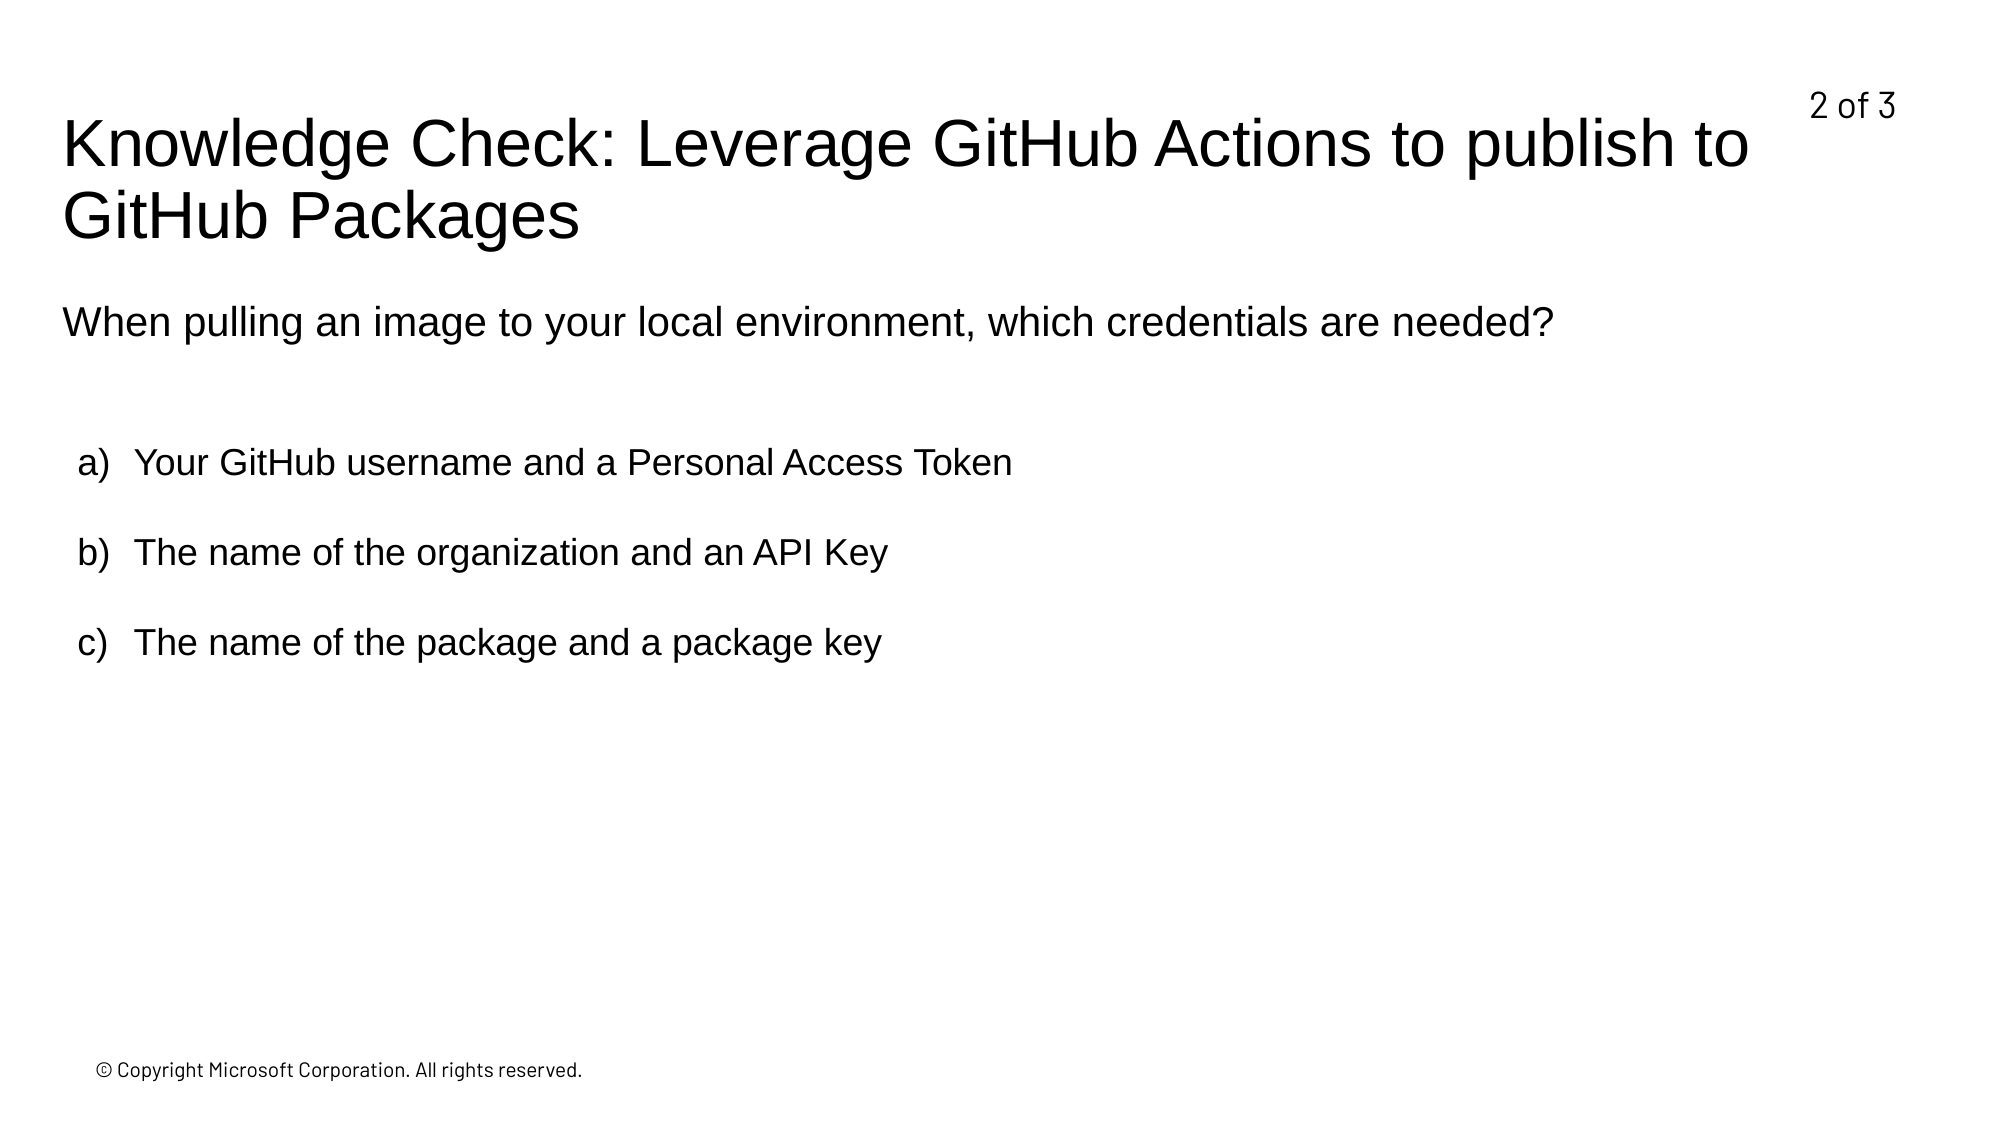

2 of 3
# Knowledge Check: Leverage GitHub Actions to publish to GitHub Packages
When pulling an image to your local environment, which credentials are needed?

Your GitHub username and a Personal Access Token

The name of the organization and an API Key

The name of the package and a package key
© Copyright Microsoft Corporation. All rights reserved.